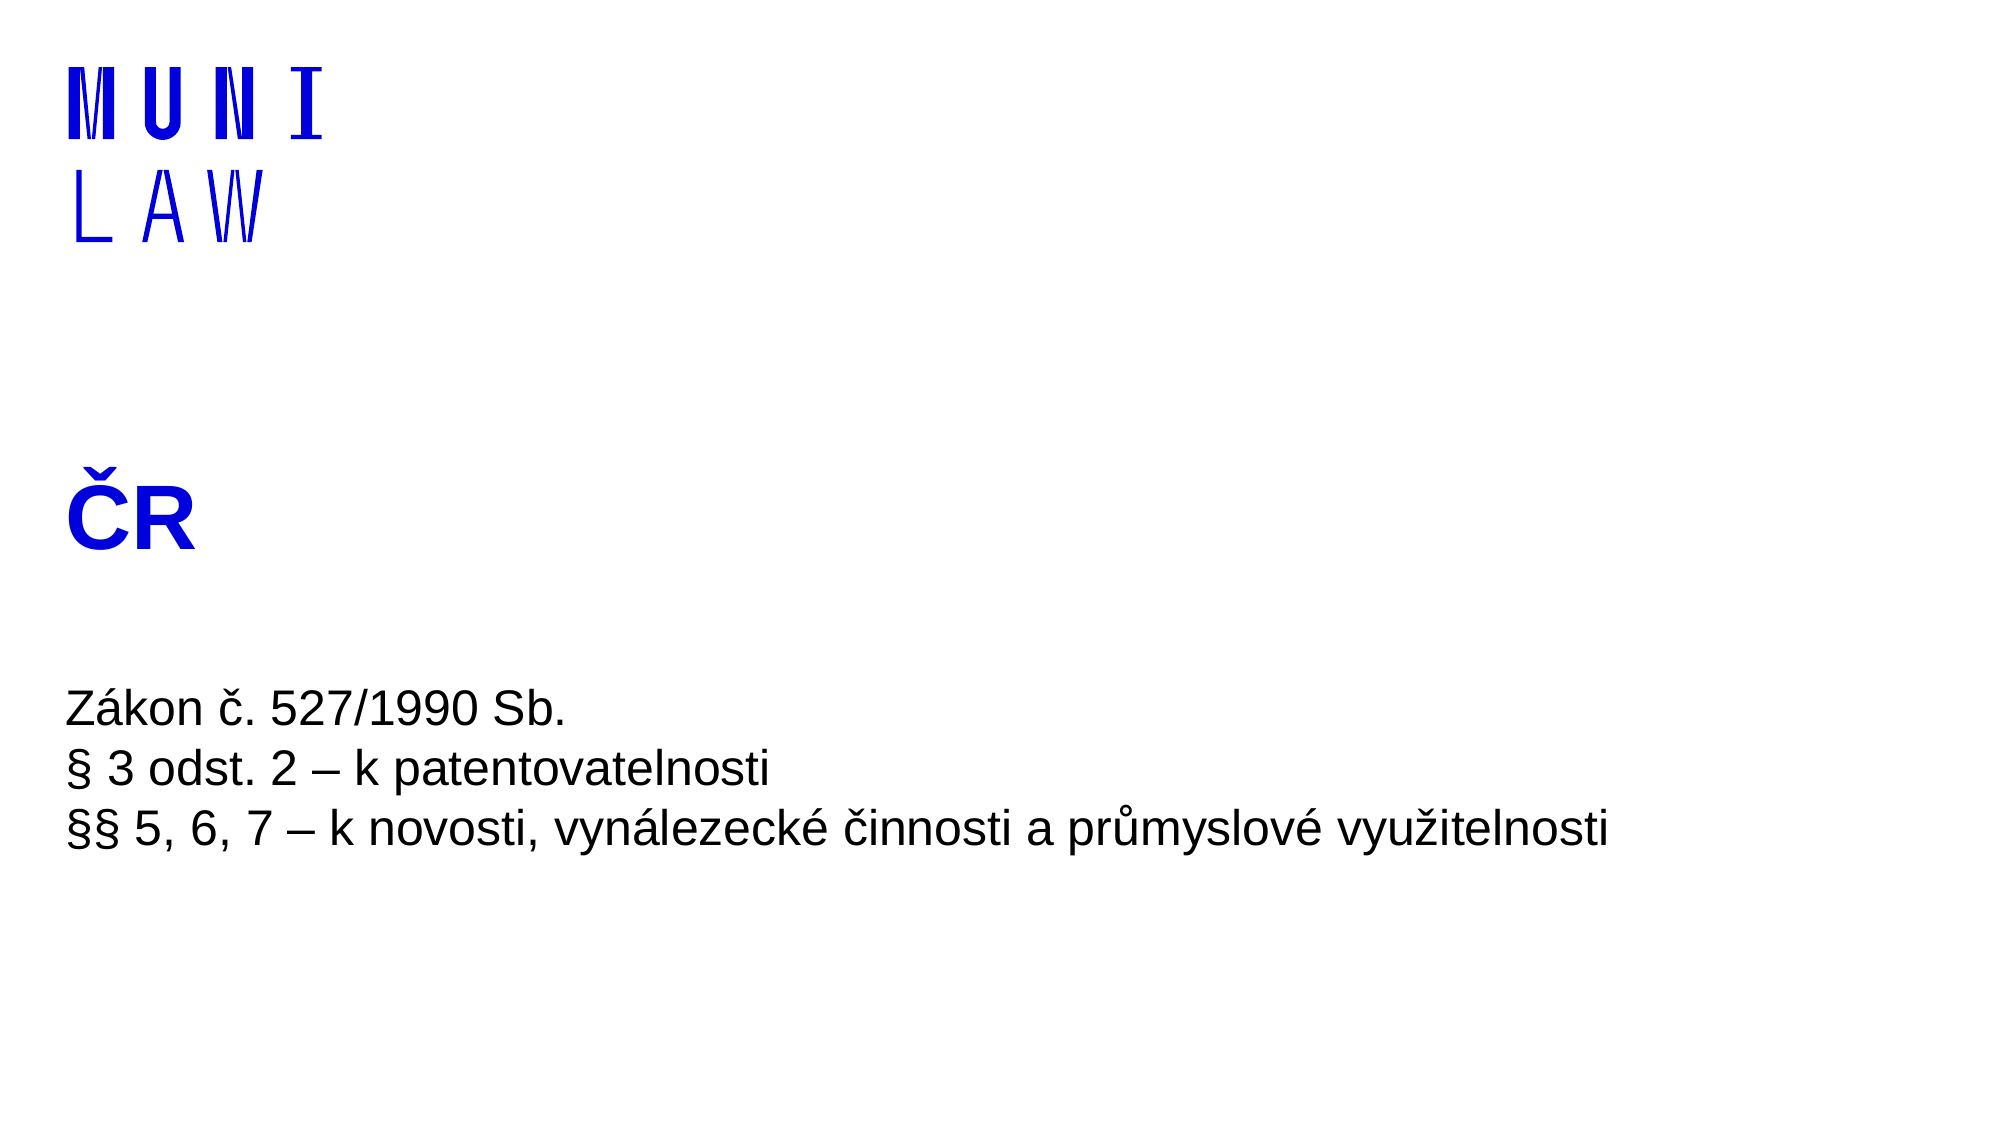

# ČR
Zákon č. 527/1990 Sb.
§ 3 odst. 2 – k patentovatelnosti
§§ 5, 6, 7 – k novosti, vynálezecké činnosti a průmyslové využitelnosti